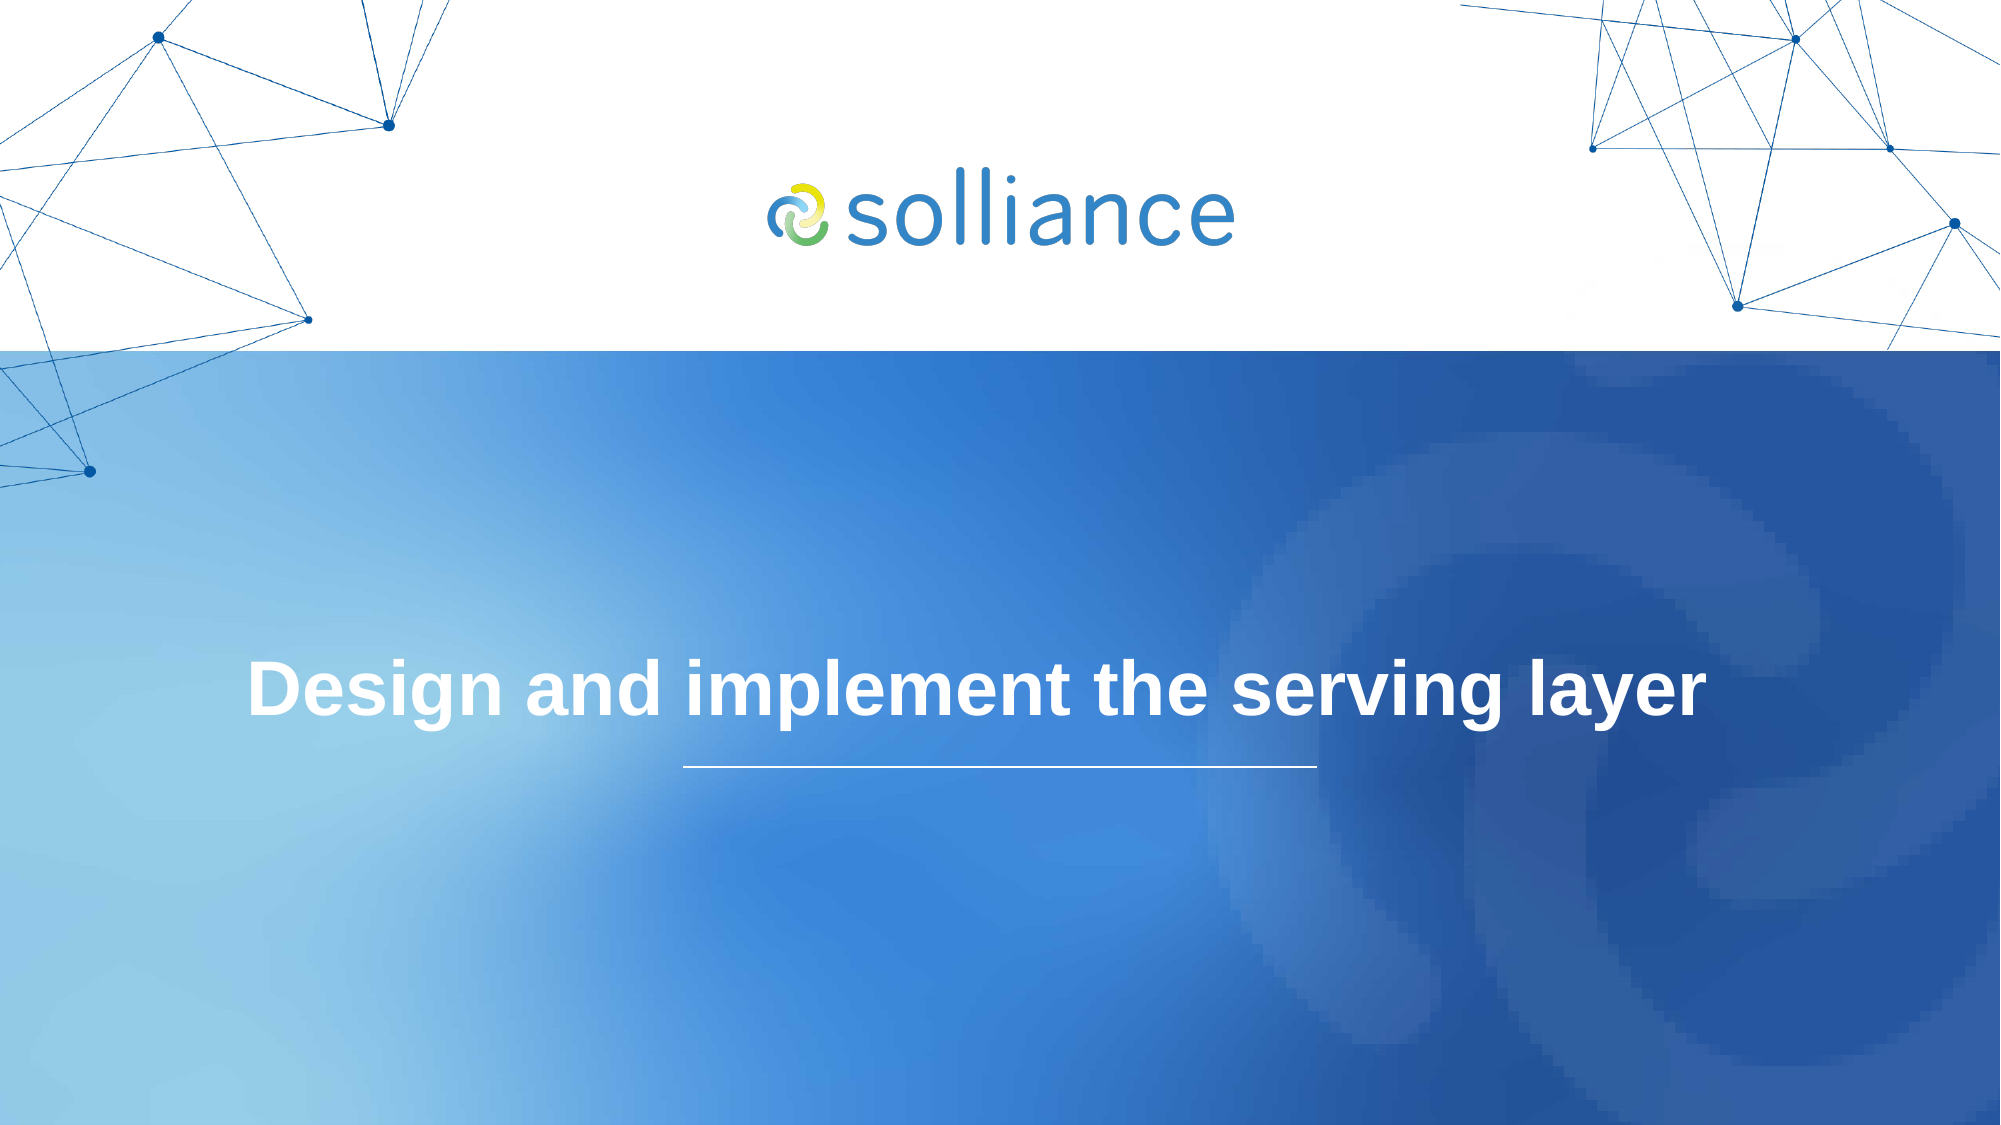

# Design and implement the serving layer